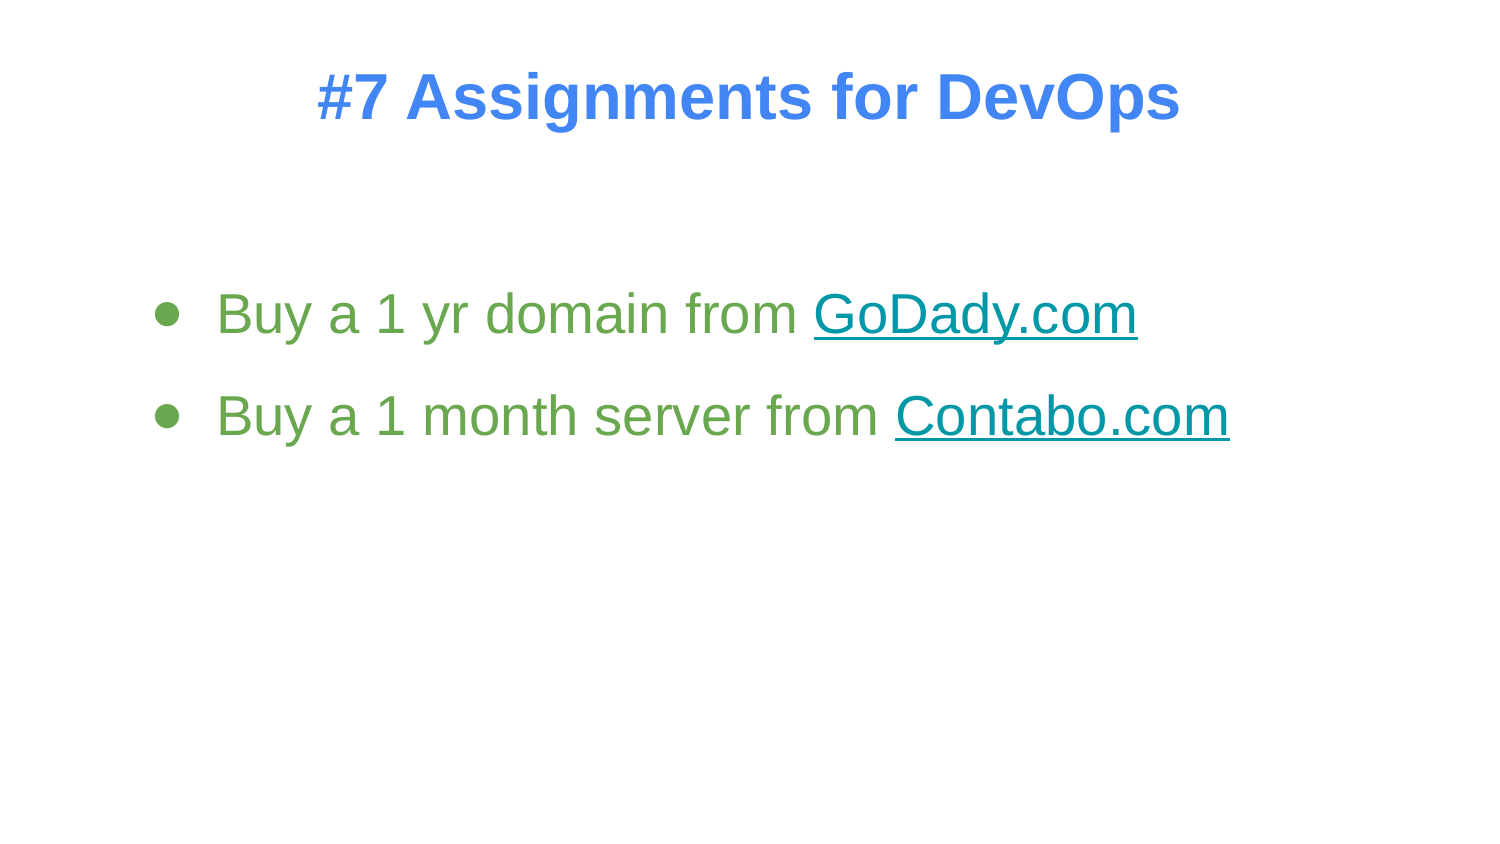

# #7 Assignments for DevOps
Buy a 1 yr domain from GoDady.com
Buy a 1 month server from Contabo.com